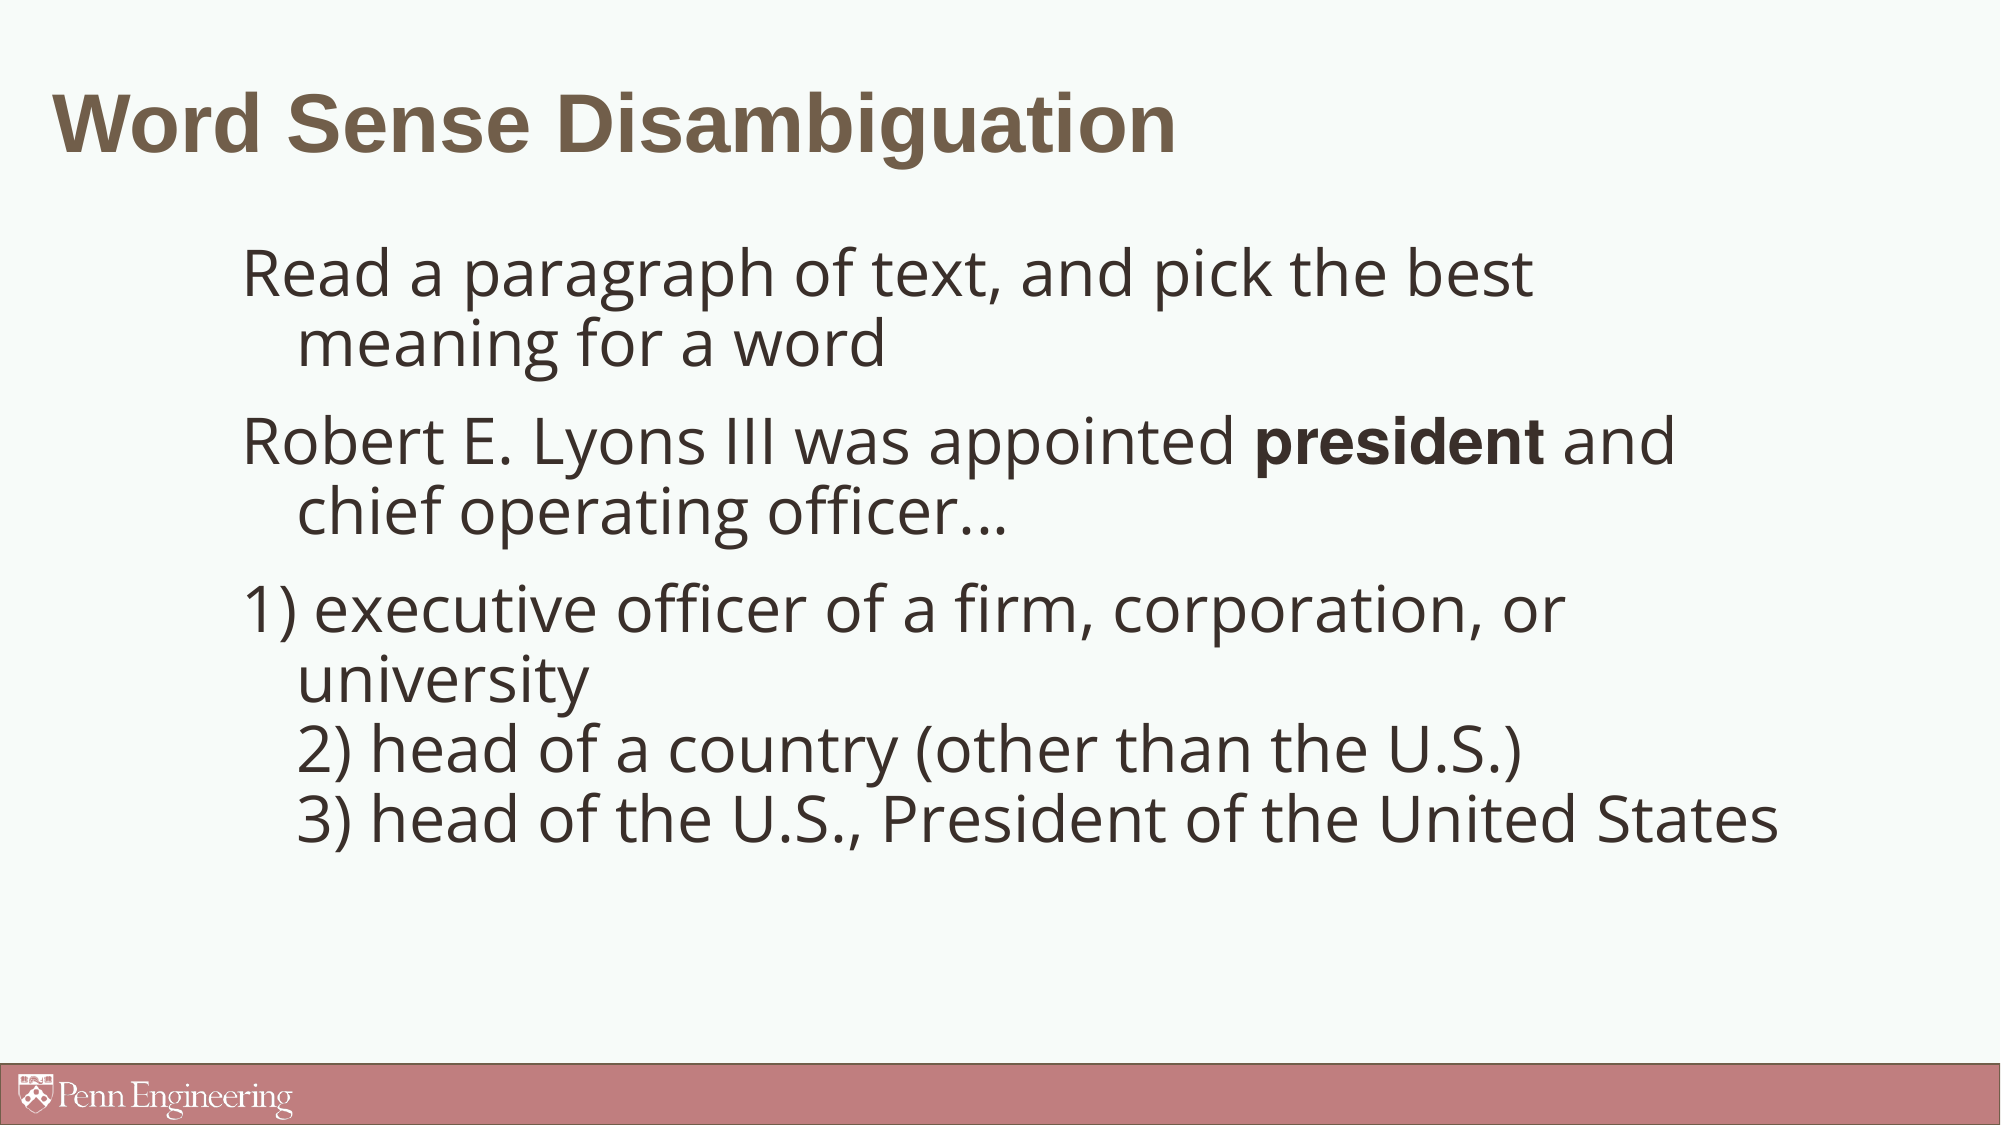

# Word Sense Disambiguation
Read a paragraph of text, and pick the best meaning for a word
Robert E. Lyons III was appointed president and chief operating officer...
1) executive officer of a firm, corporation, or university
2) head of a country (other than the U.S.)
3) head of the U.S., President of the United States